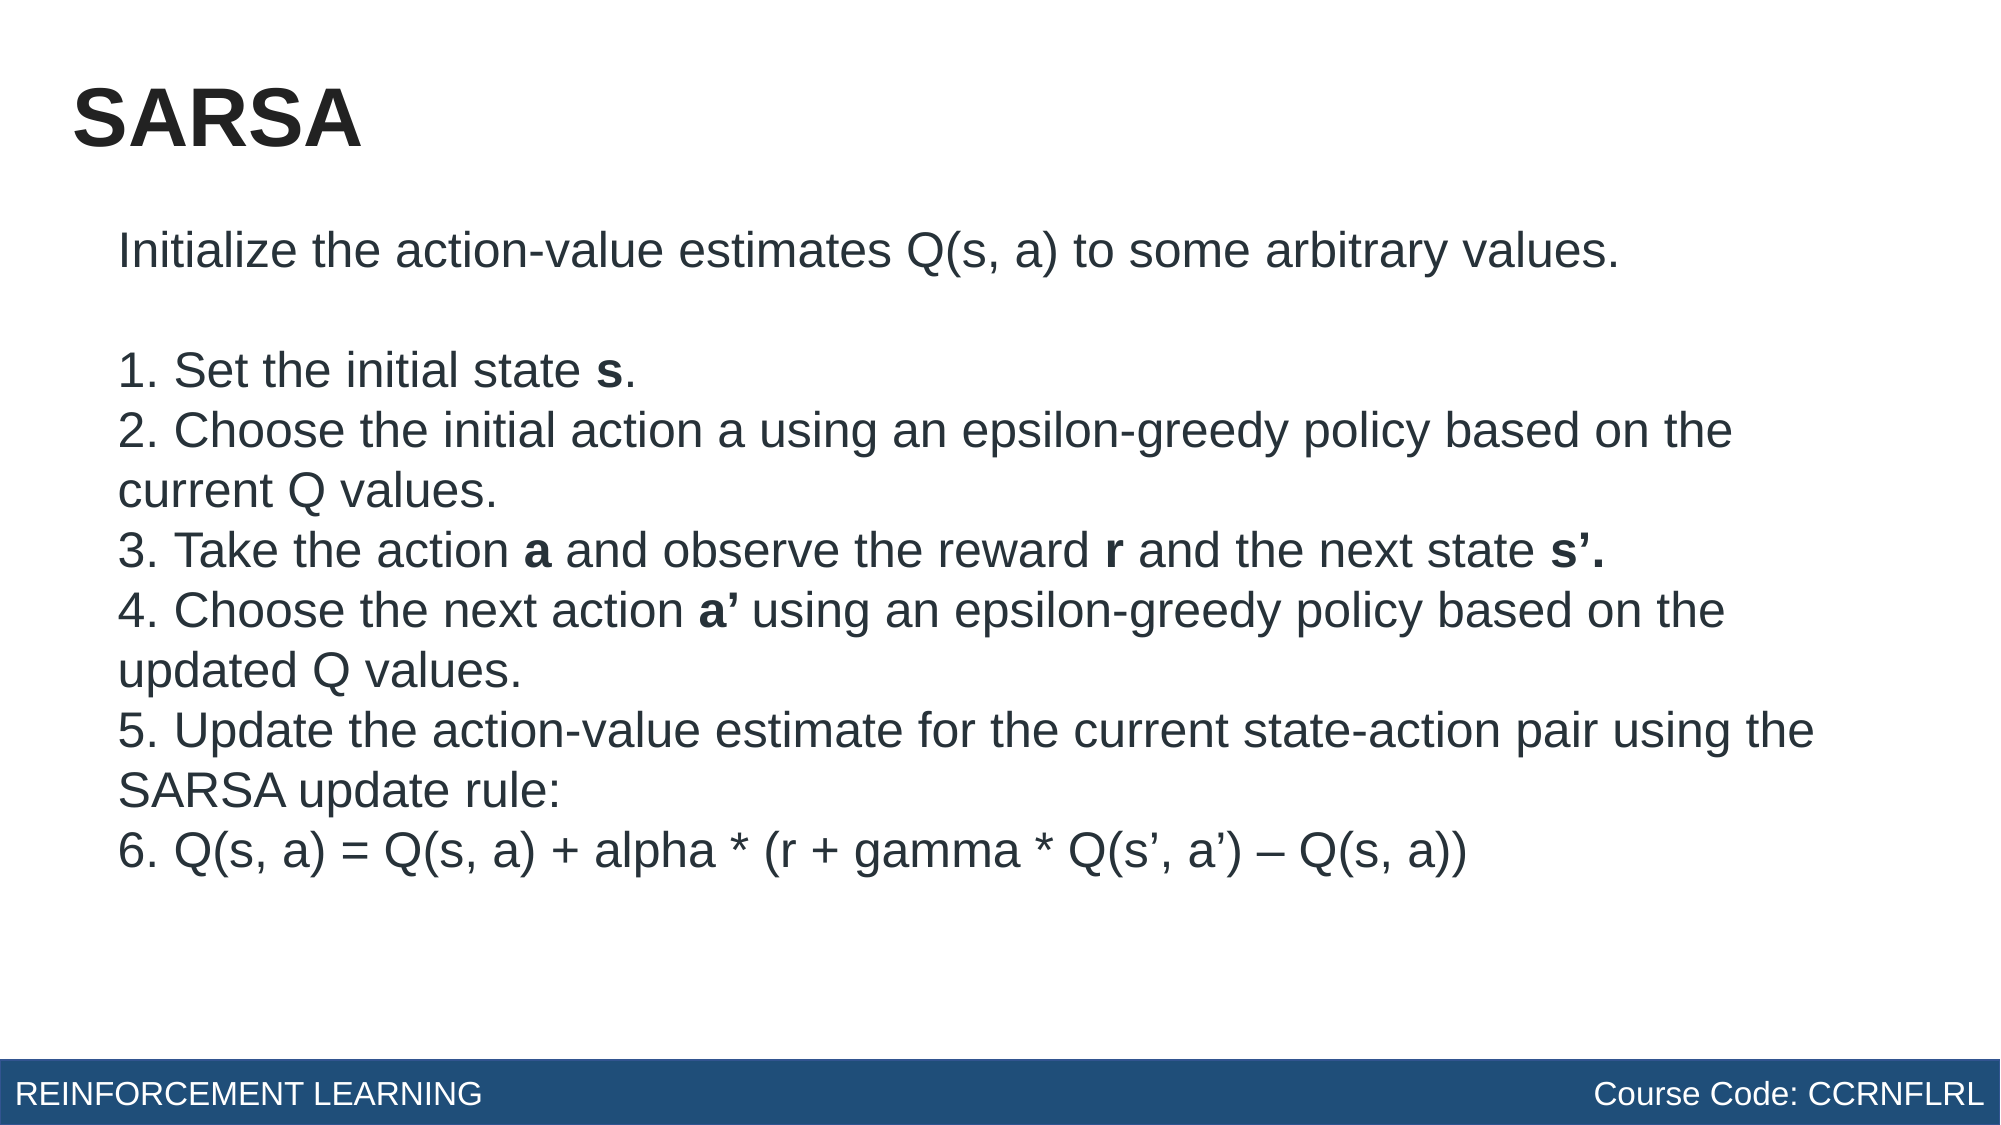

Course Code: CCINCOM/L
INTRODUCTION TO COMPUTING
# SARSA
Initialize the action-value estimates Q(s, a) to some arbitrary values.

 Set the initial state s.
 Choose the initial action a using an epsilon-greedy policy based on the current Q values.
 Take the action a and observe the reward r and the next state s’.
 Choose the next action a’ using an epsilon-greedy policy based on the updated Q values.
 Update the action-value estimate for the current state-action pair using the SARSA update rule:
 Q(s, a) = Q(s, a) + alpha * (r + gamma * Q(s’, a’) – Q(s, a))

Joseph Marvin R. Imperial
REINFORCEMENT LEARNING
NU College of Computing and Information Technologies
Course Code: CCRNFLRL